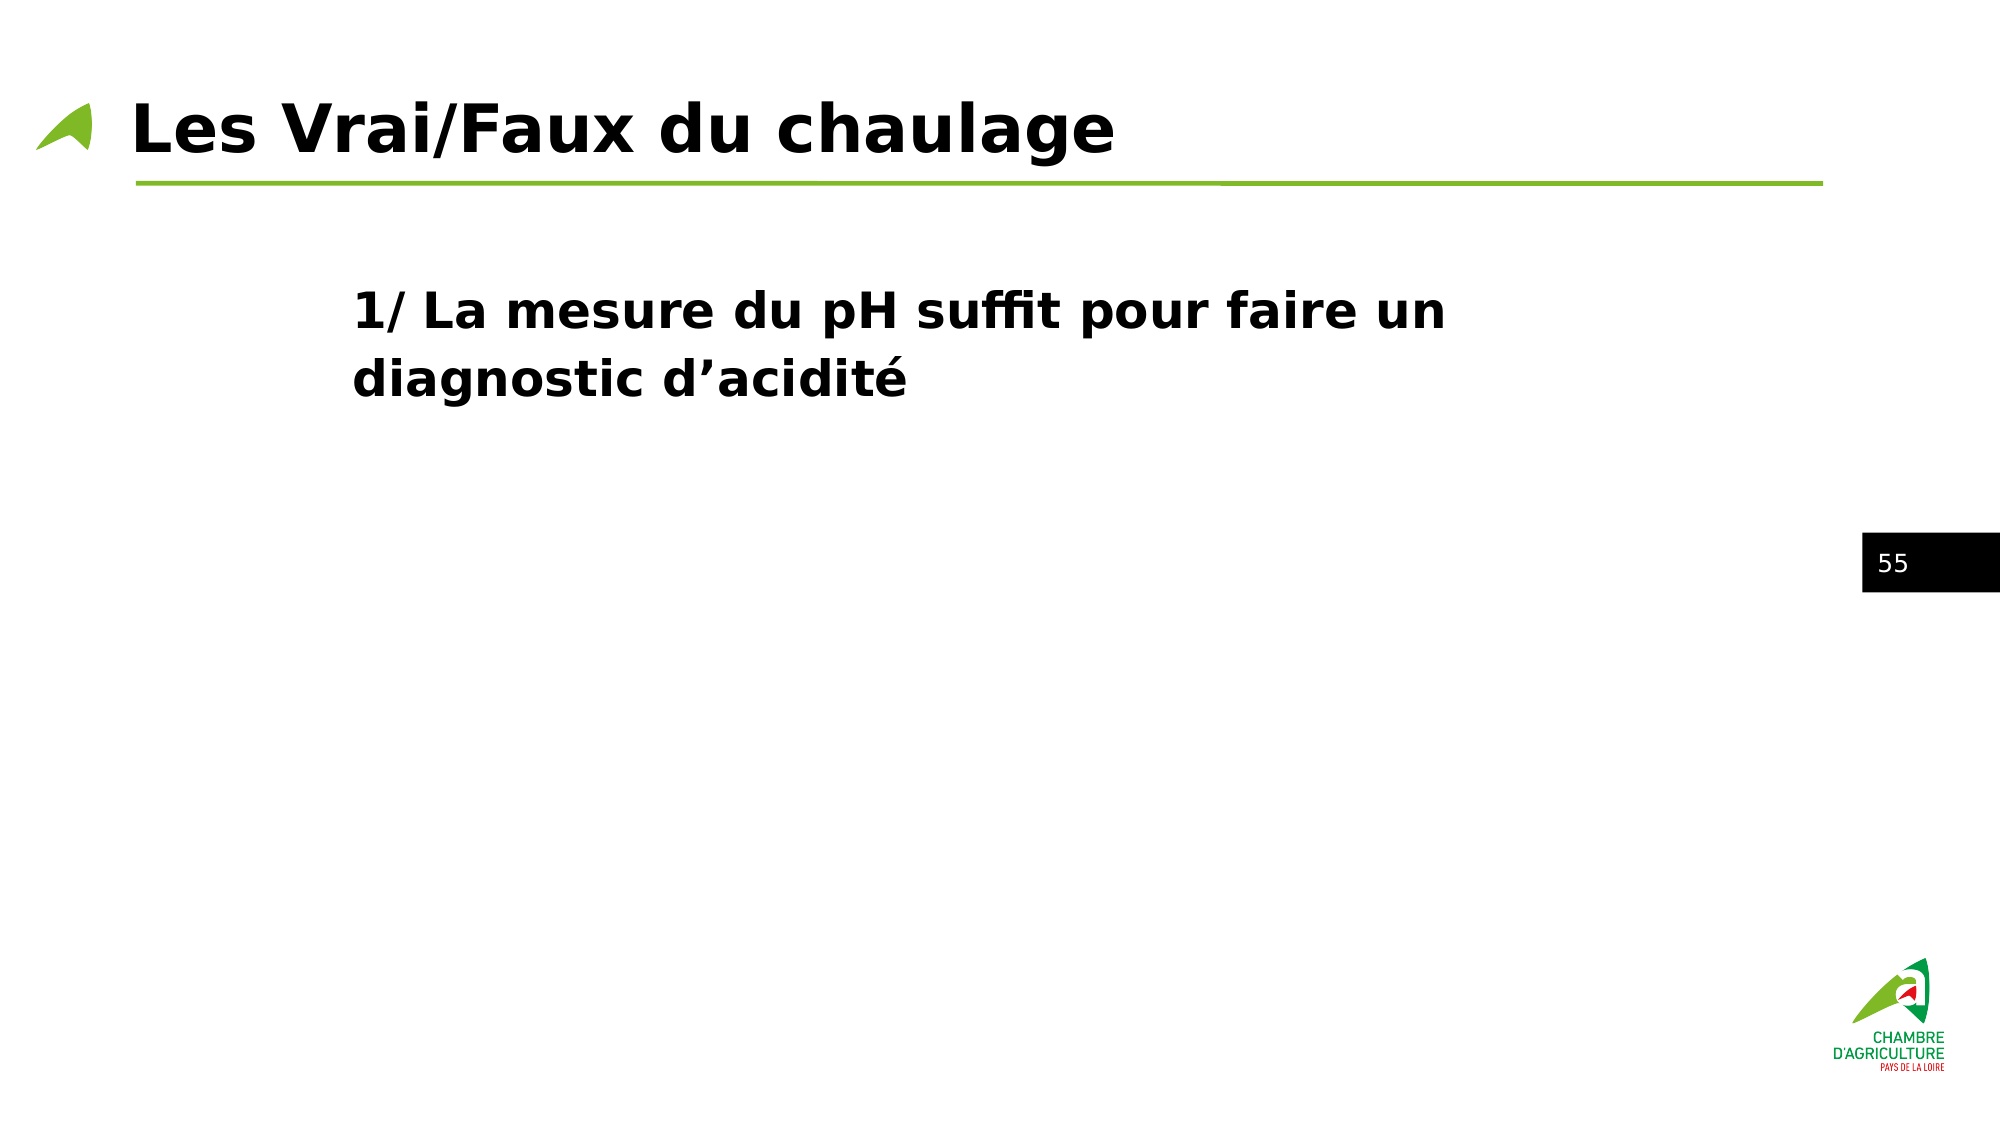

# Les Vrai/Faux du chaulage
1/ La mesure du pH suffit pour faire un diagnostic d’acidité

55